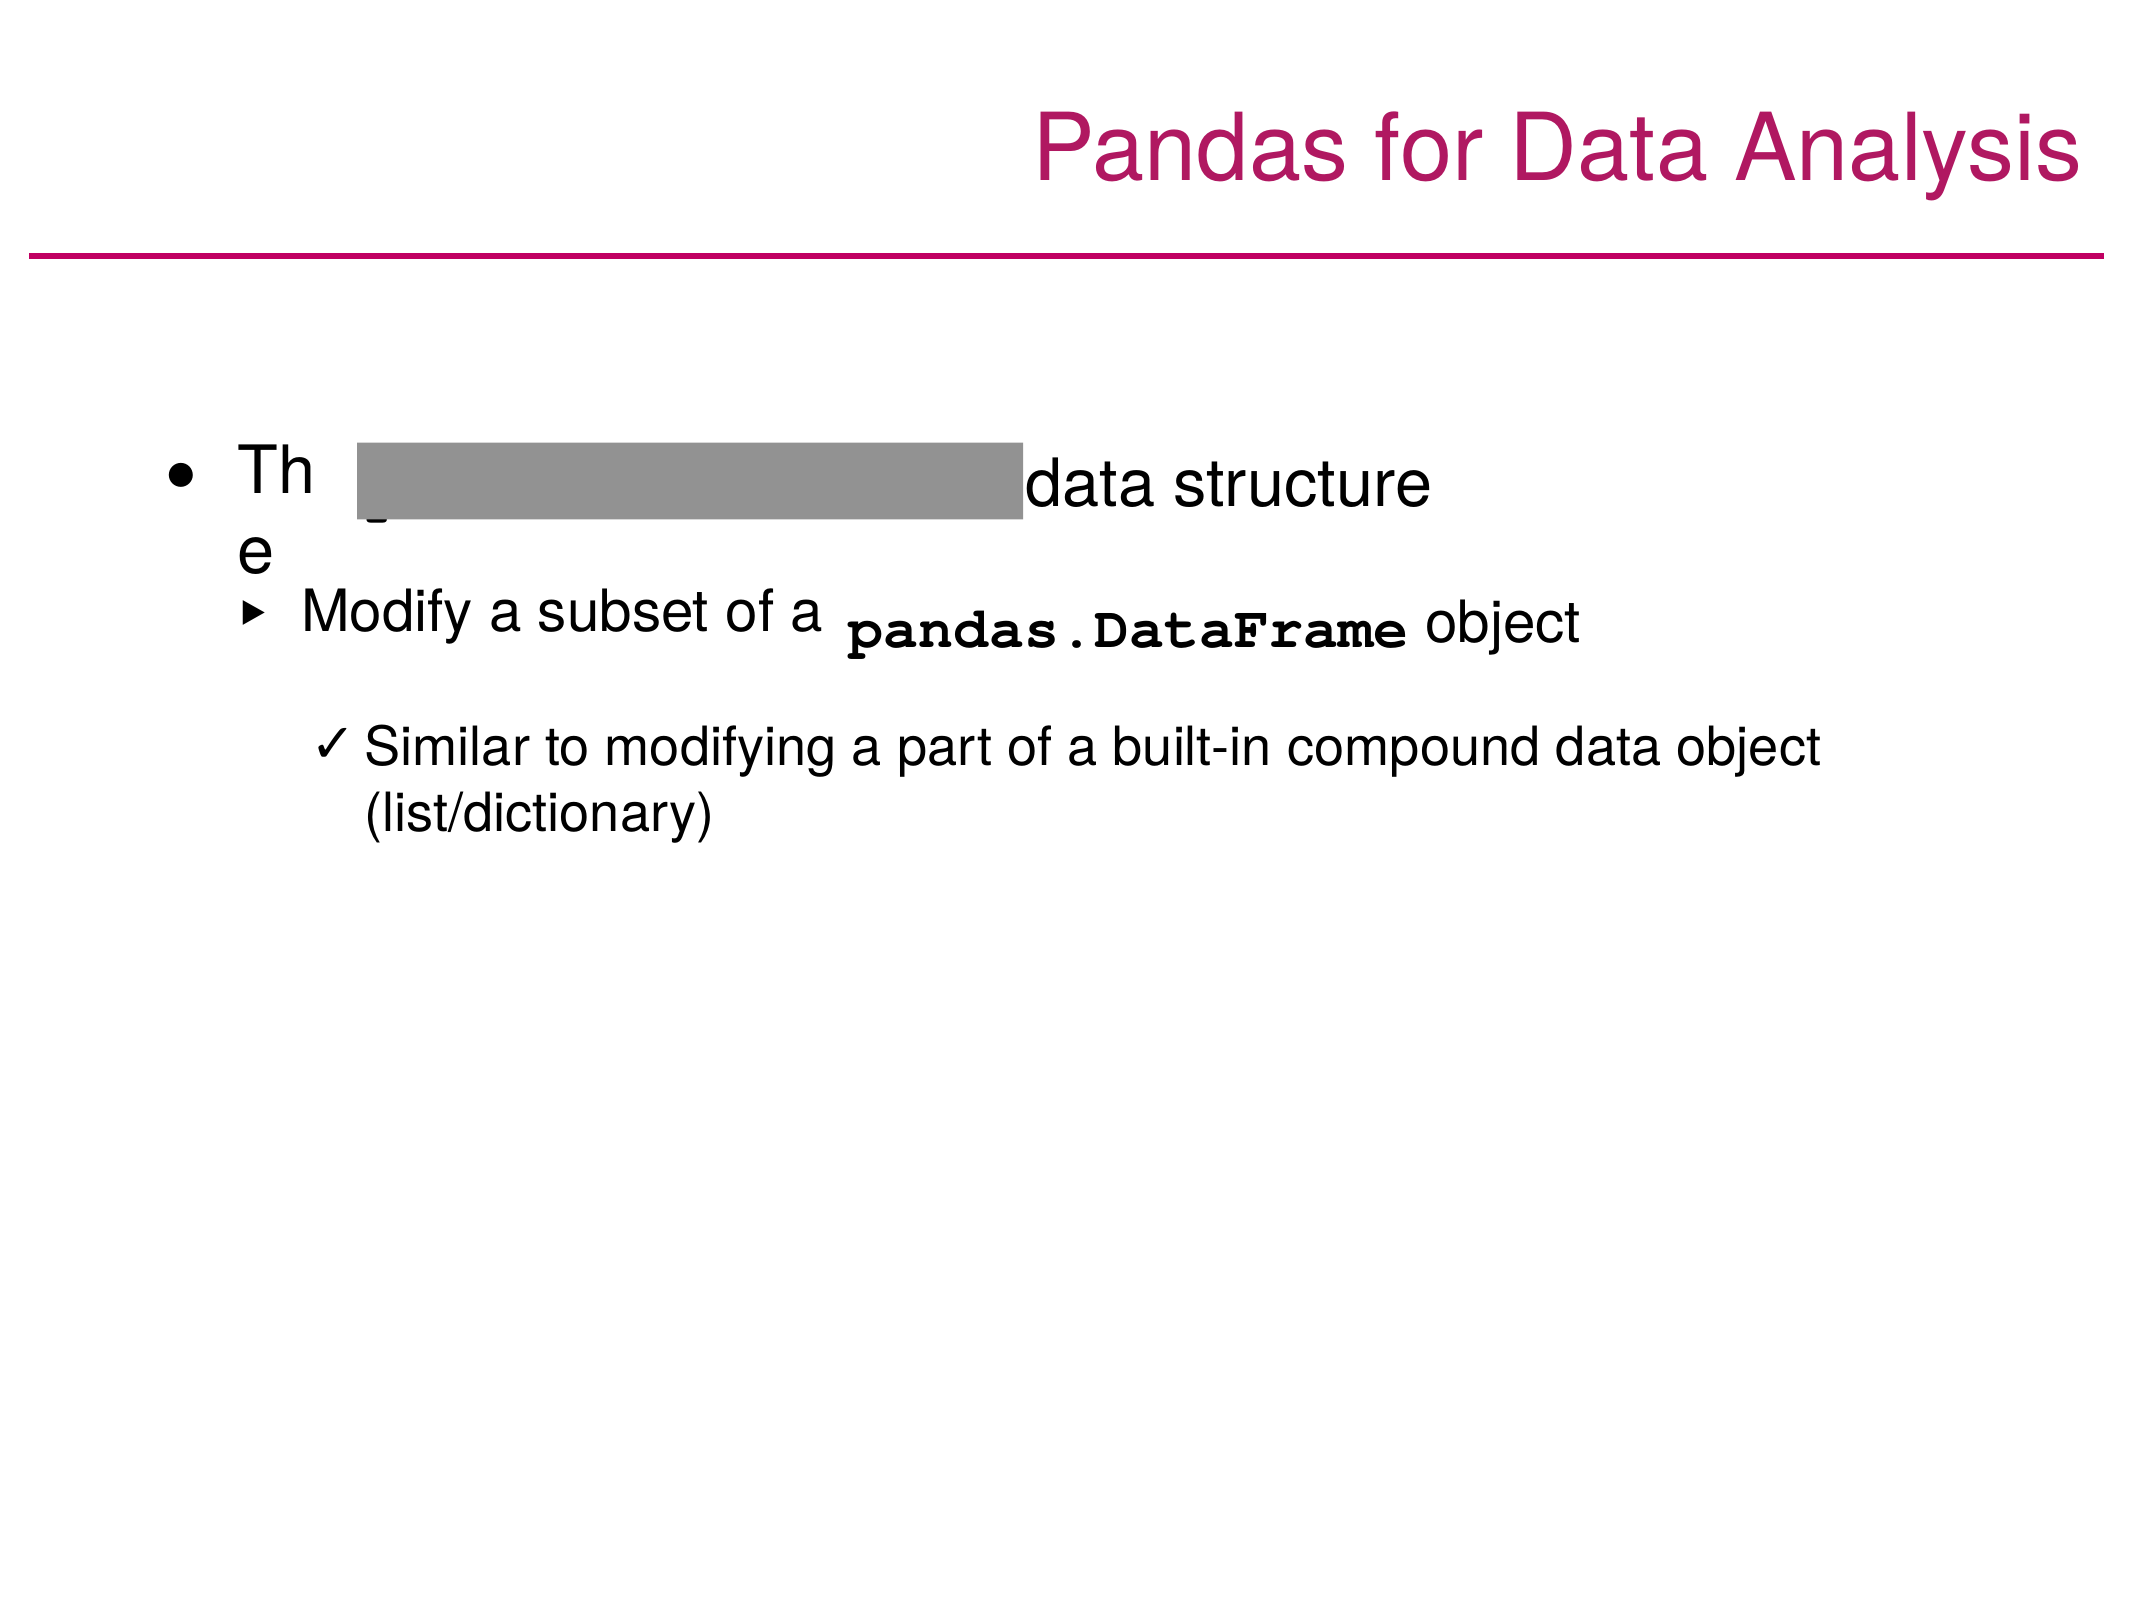

# Pandas for Data Analysis

The
data structure
pandas.DataFrame

Modify a subset of a
object
pandas.DataFrame
Similar to modifying a part of a built-in compound data object (list/dictionary)